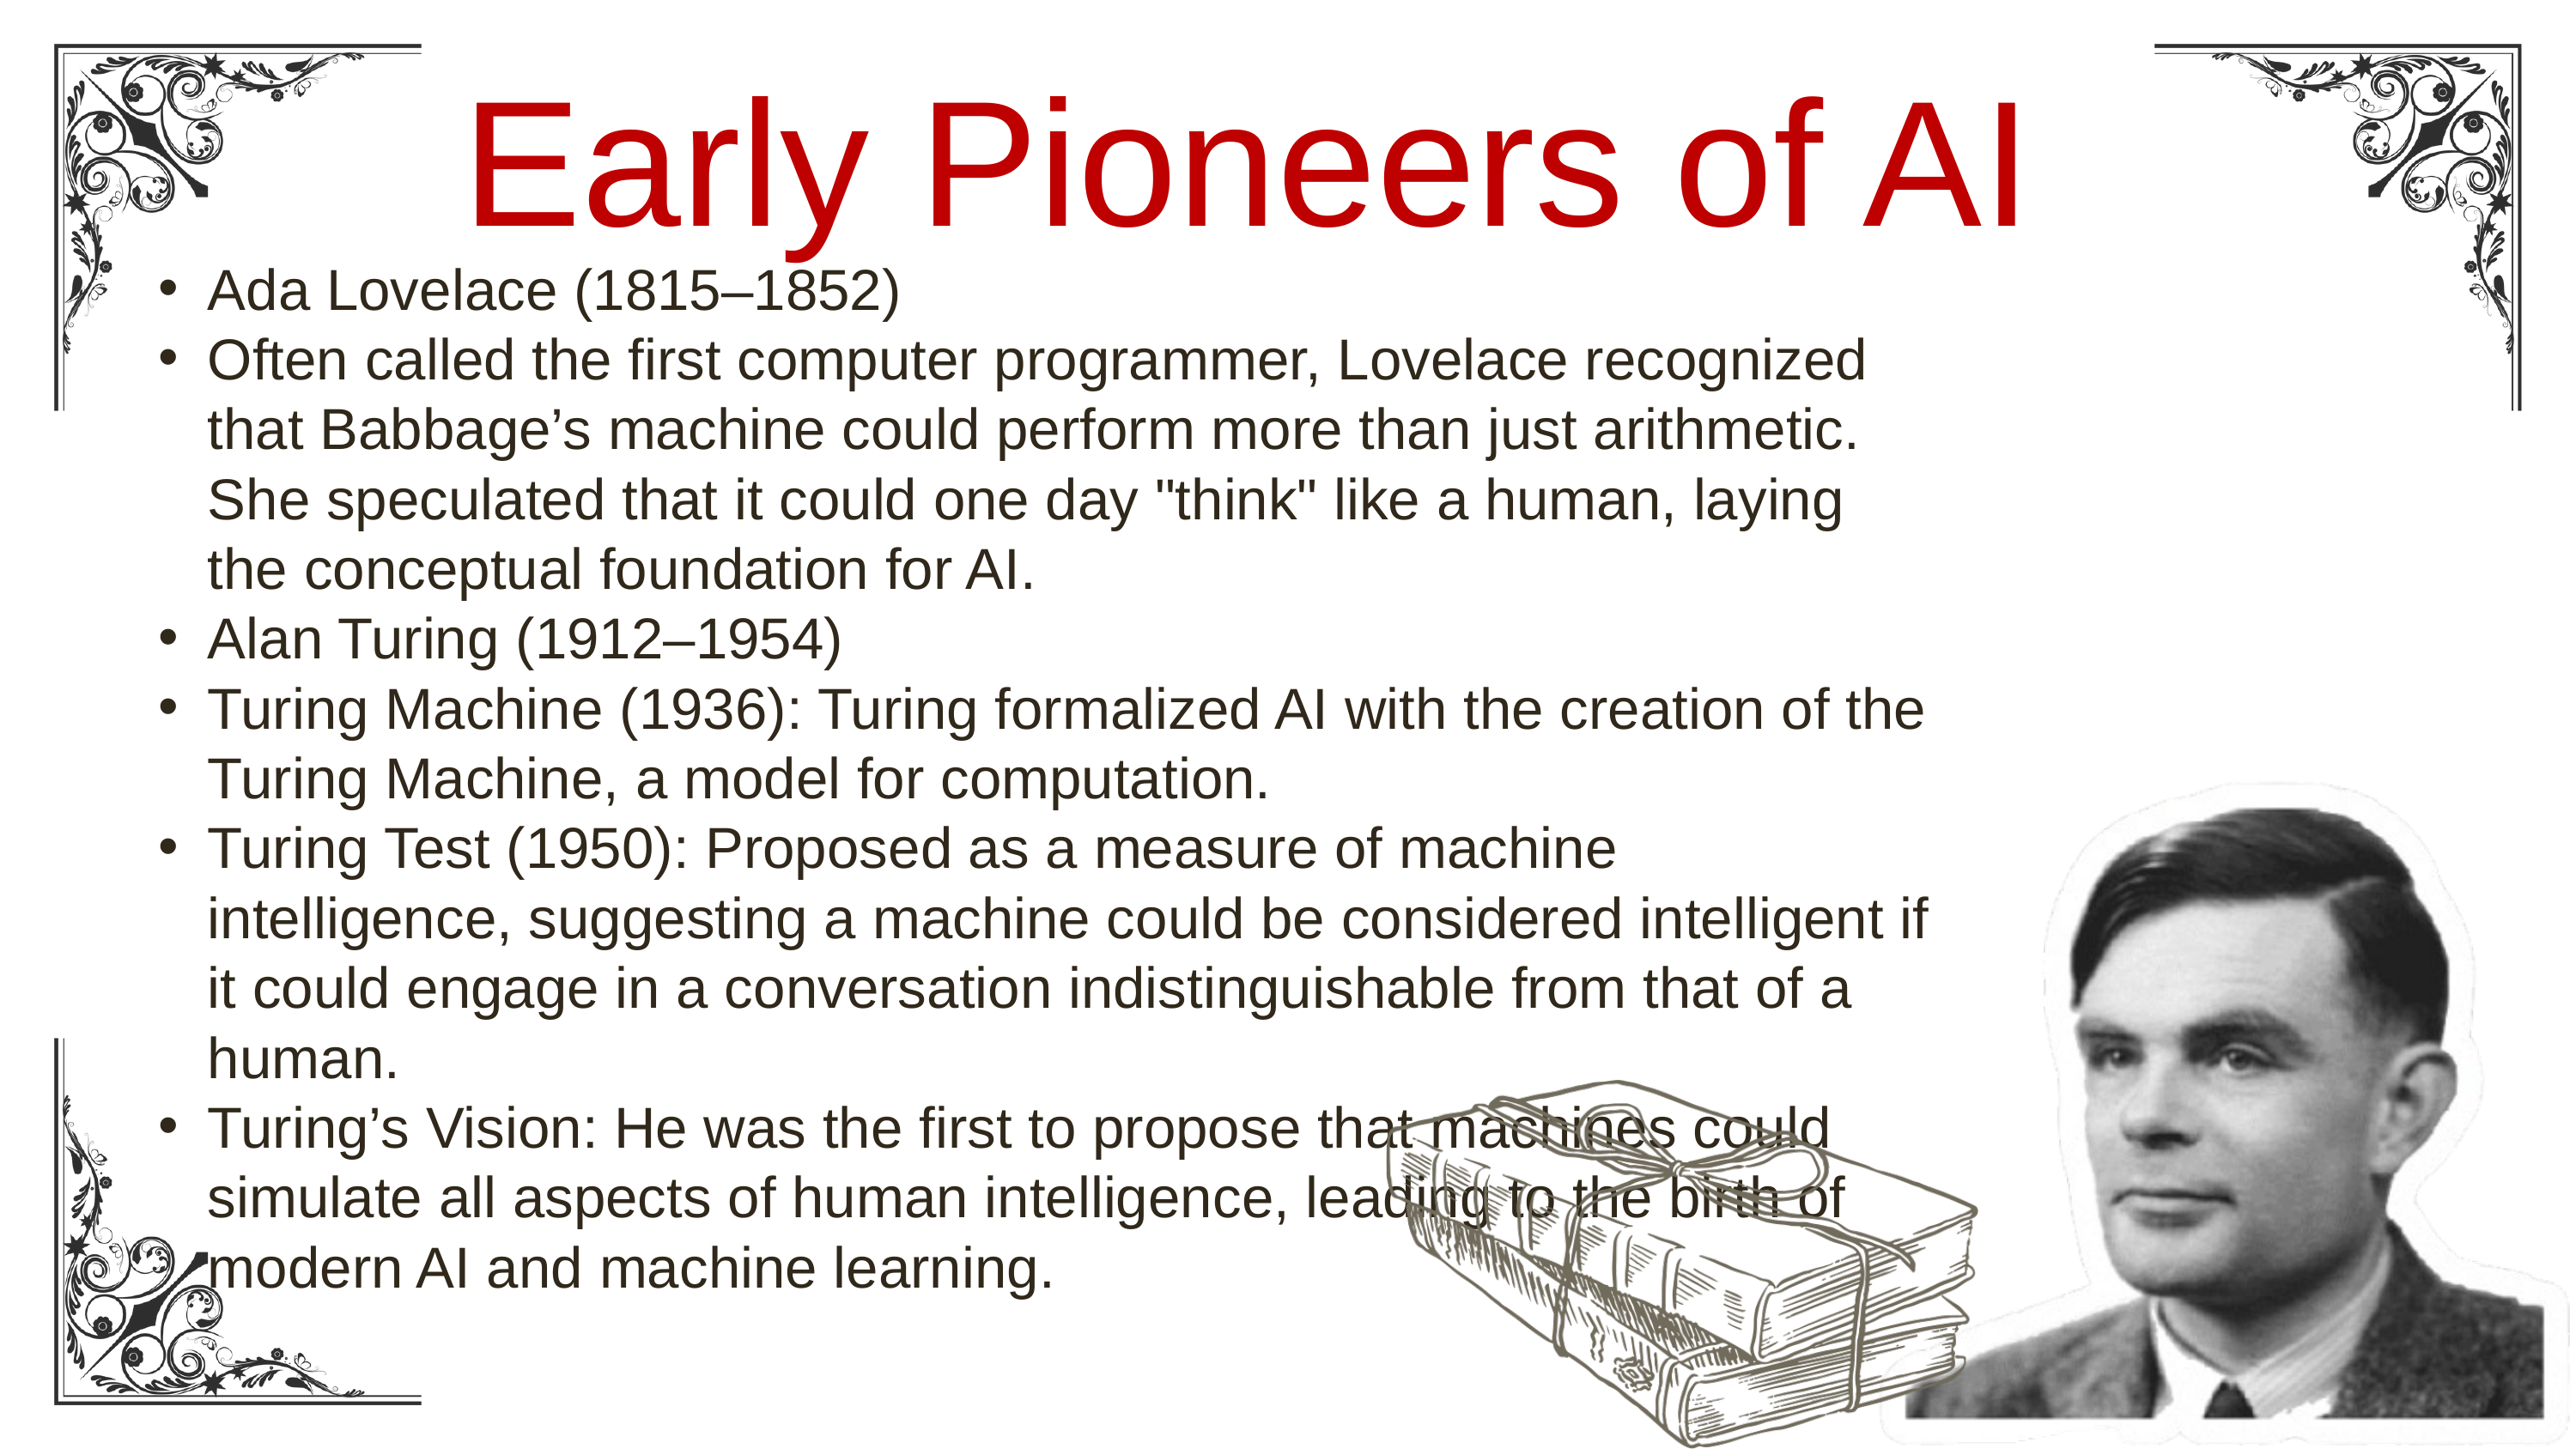

Early Pioneers of AI

Ada Lovelace (1815–1852)
Often called the first computer programmer, Lovelace recognized that Babbage’s machine could perform more than just arithmetic. She speculated that it could one day "think" like a human, laying the conceptual foundation for AI.
Alan Turing (1912–1954)
Turing Machine (1936): Turing formalized AI with the creation of the Turing Machine, a model for computation.
Turing Test (1950): Proposed as a measure of machine intelligence, suggesting a machine could be considered intelligent if it could engage in a conversation indistinguishable from that of a human.
Turing’s Vision: He was the first to propose that machines could simulate all aspects of human intelligence, leading to the birth of modern AI and machine learning.